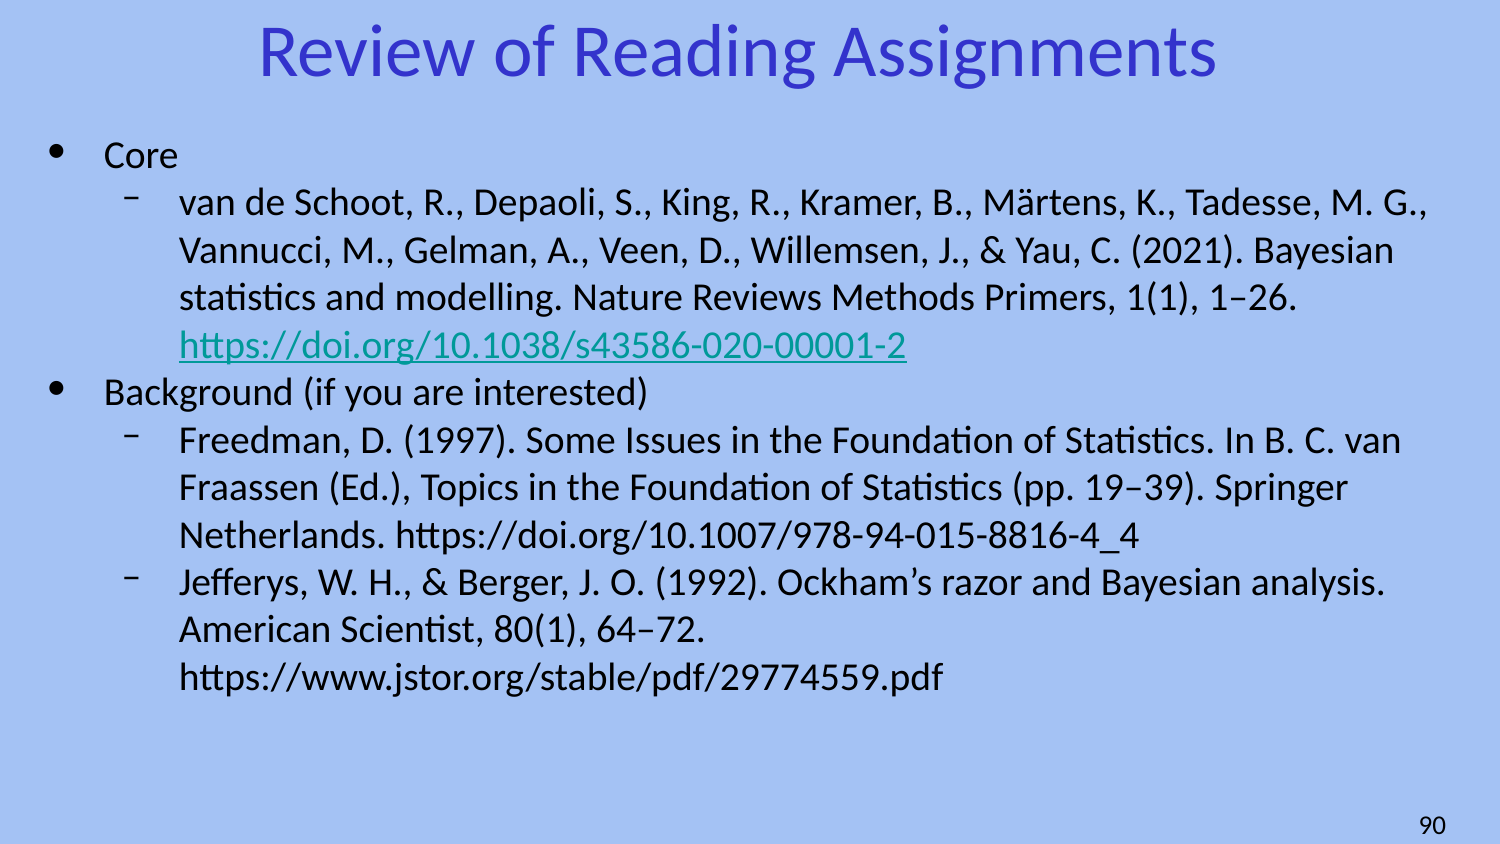

# Review of Reading Assignments
Core
van de Schoot, R., Depaoli, S., King, R., Kramer, B., Märtens, K., Tadesse, M. G., Vannucci, M., Gelman, A., Veen, D., Willemsen, J., & Yau, C. (2021). Bayesian statistics and modelling. Nature Reviews Methods Primers, 1(1), 1–26. https://doi.org/10.1038/s43586-020-00001-2
Background (if you are interested)
Freedman, D. (1997). Some Issues in the Foundation of Statistics. In B. C. van Fraassen (Ed.), Topics in the Foundation of Statistics (pp. 19–39). Springer Netherlands. https://doi.org/10.1007/978-94-015-8816-4_4
Jefferys, W. H., & Berger, J. O. (1992). Ockham’s razor and Bayesian analysis. American Scientist, 80(1), 64–72. https://www.jstor.org/stable/pdf/29774559.pdf

90